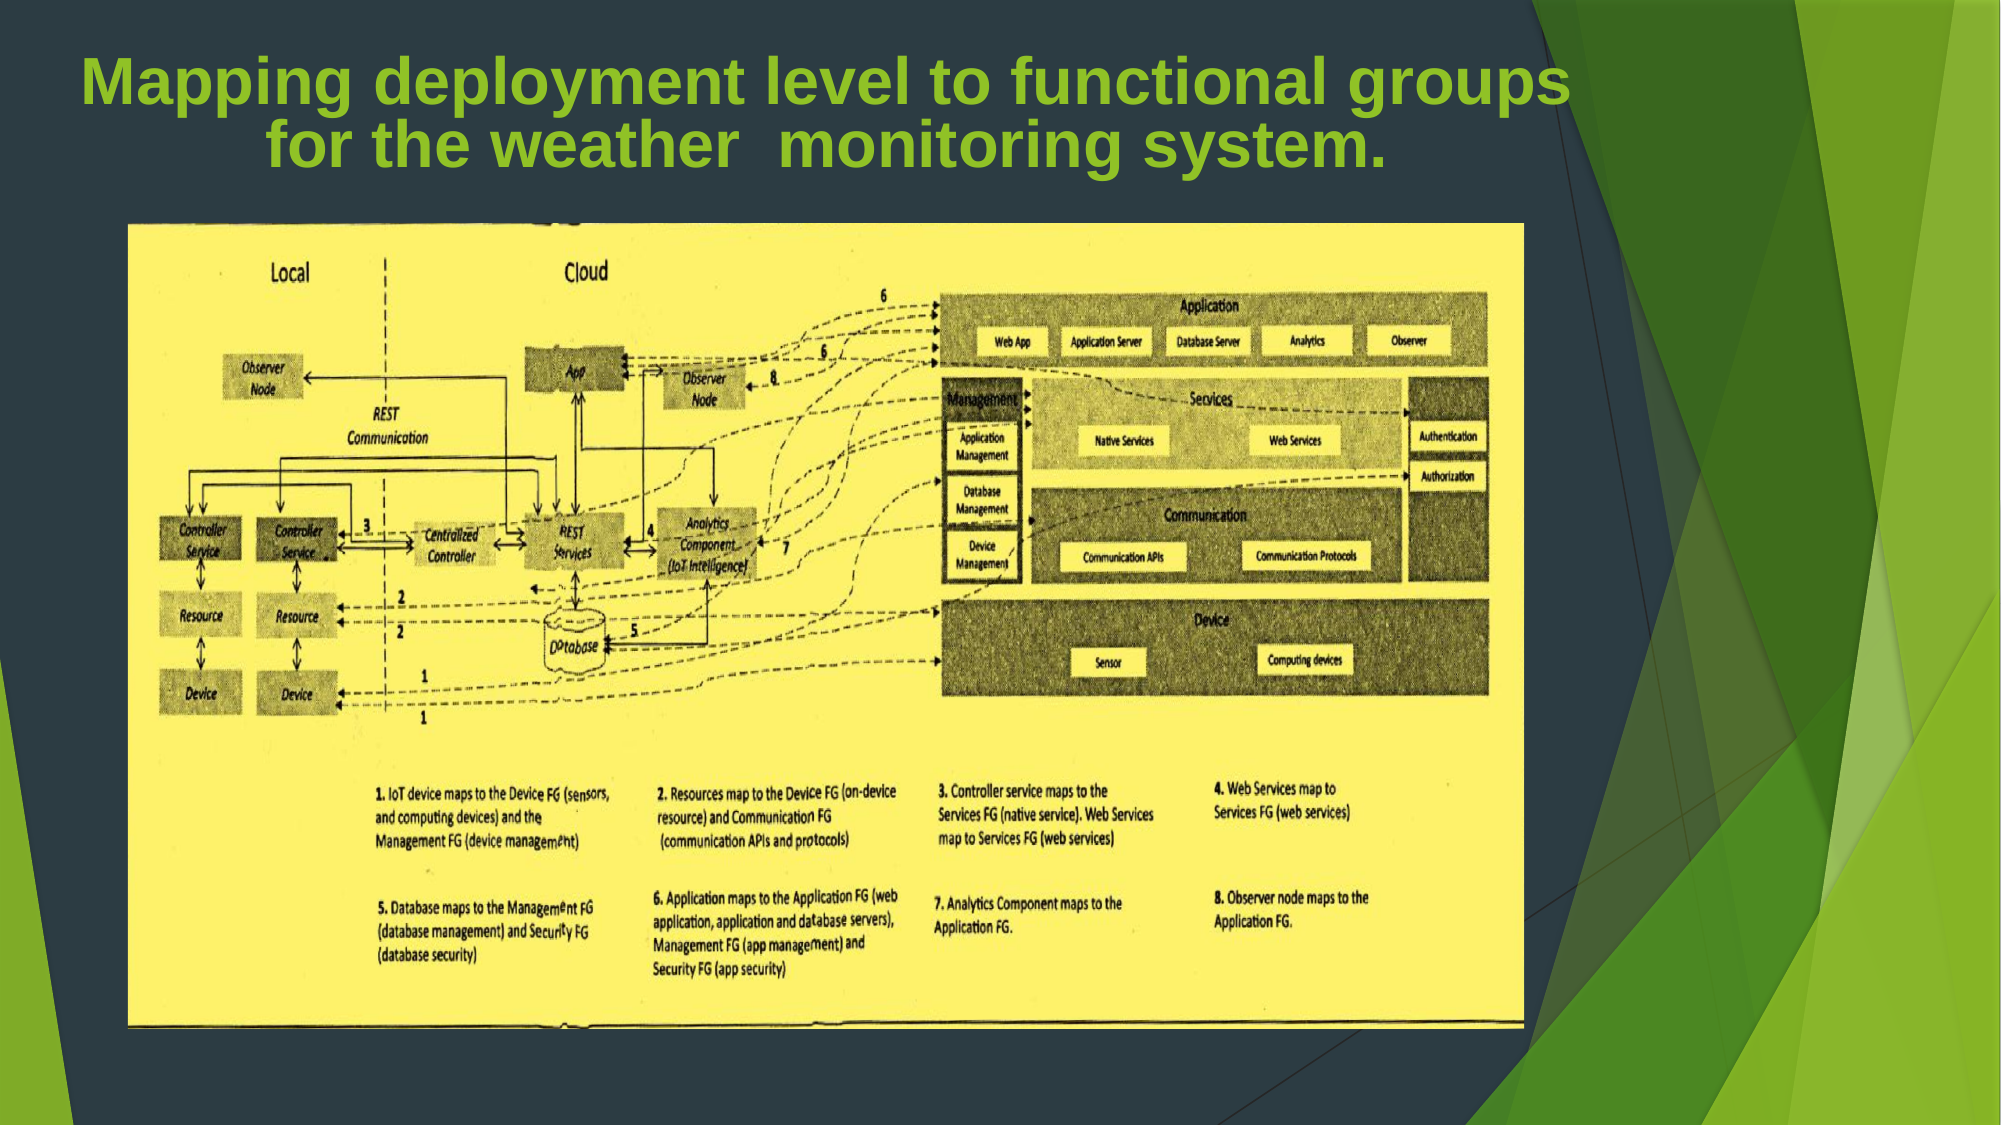

Mapping deployment level to functional groups for the weather  monitoring system.